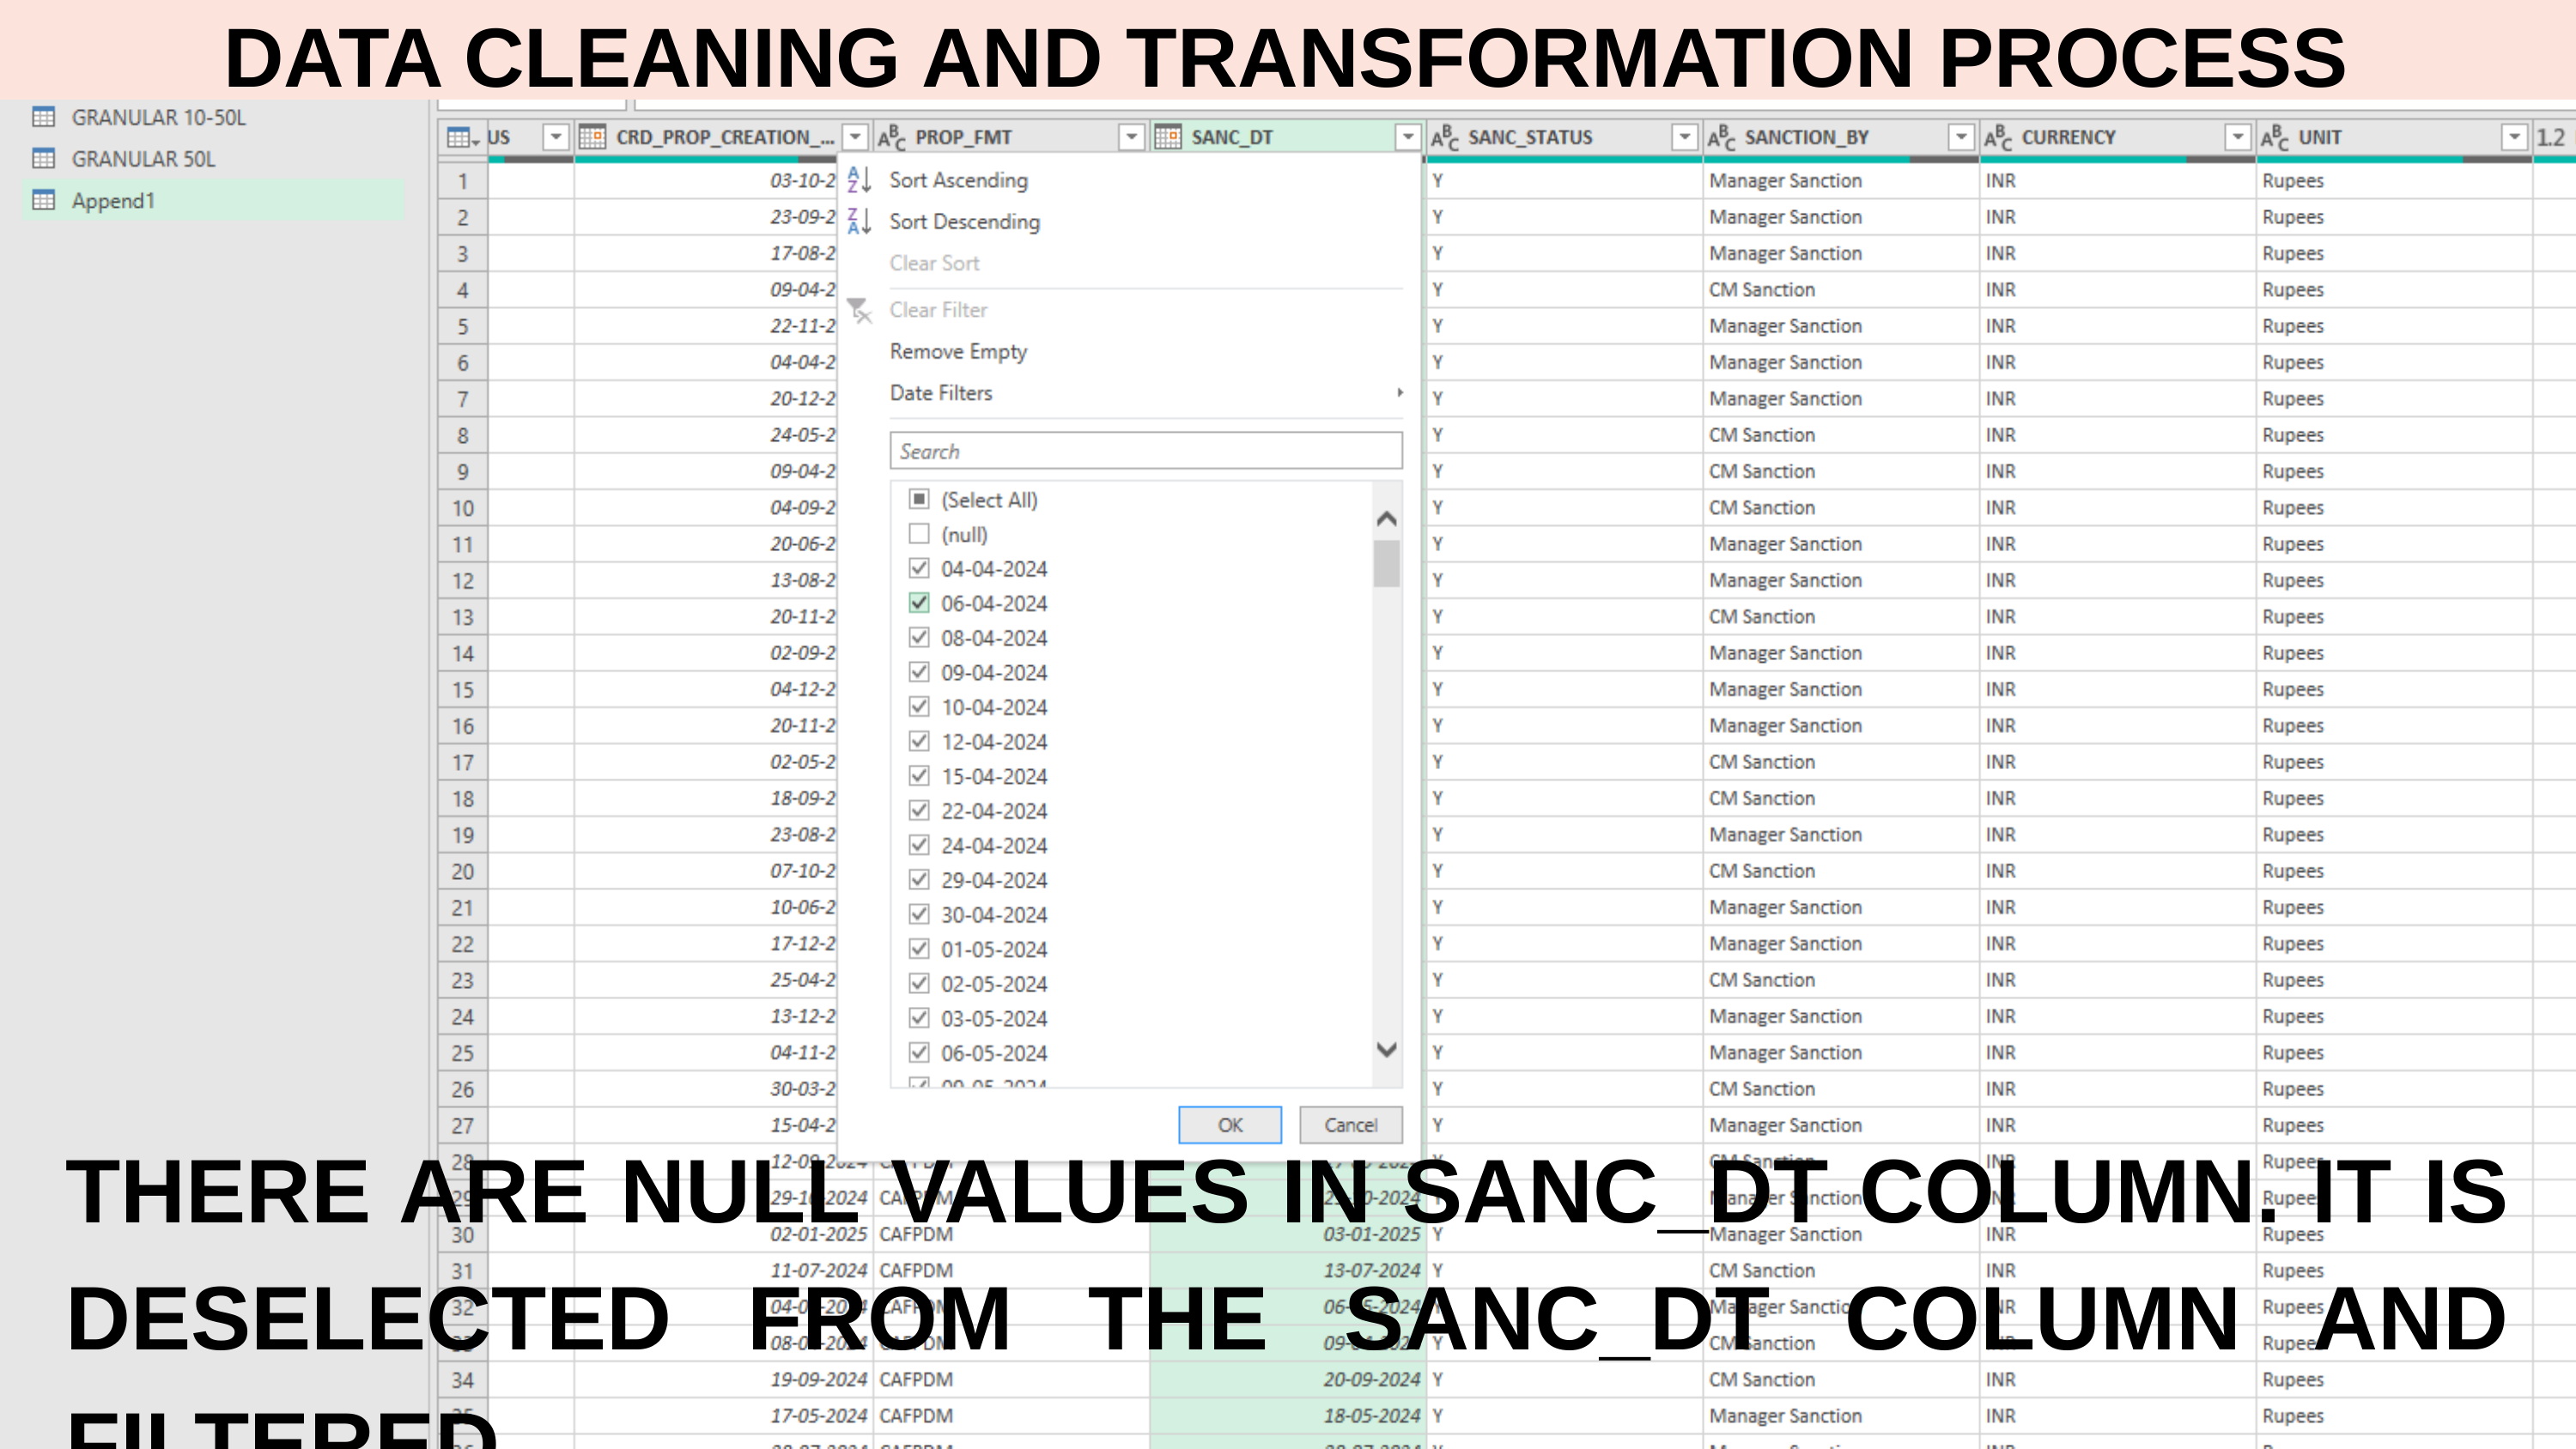

DATA CLEANING AND TRANSFORMATION PROCESS

THERE ARE NULL VALUES IN SANC_DT COLUMN. IT IS DESELECTED FROM THE SANC_DT COLUMN AND FILTERED.